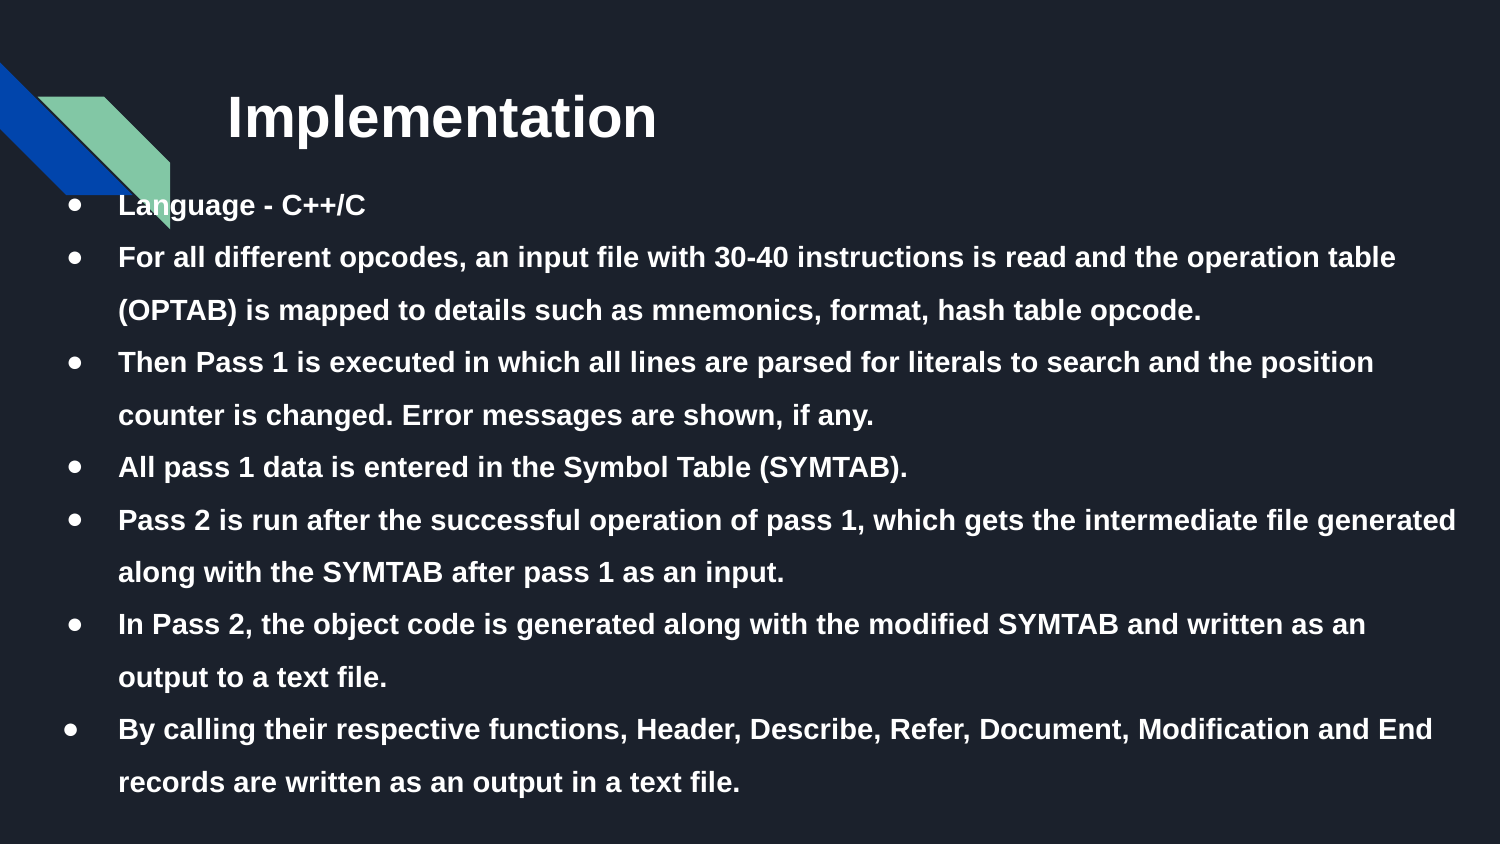

# Implementation
Language - C++/C
For all different opcodes, an input file with 30-40 instructions is read and the operation table (OPTAB) is mapped to details such as mnemonics, format, hash table opcode.
Then Pass 1 is executed in which all lines are parsed for literals to search and the position counter is changed. Error messages are shown, if any.
All pass 1 data is entered in the Symbol Table (SYMTAB).
Pass 2 is run after the successful operation of pass 1, which gets the intermediate file generated along with the SYMTAB after pass 1 as an input.
In Pass 2, the object code is generated along with the modified SYMTAB and written as an output to a text file.
By calling their respective functions, Header, Describe, Refer, Document, Modification and End records are written as an output in a text file.